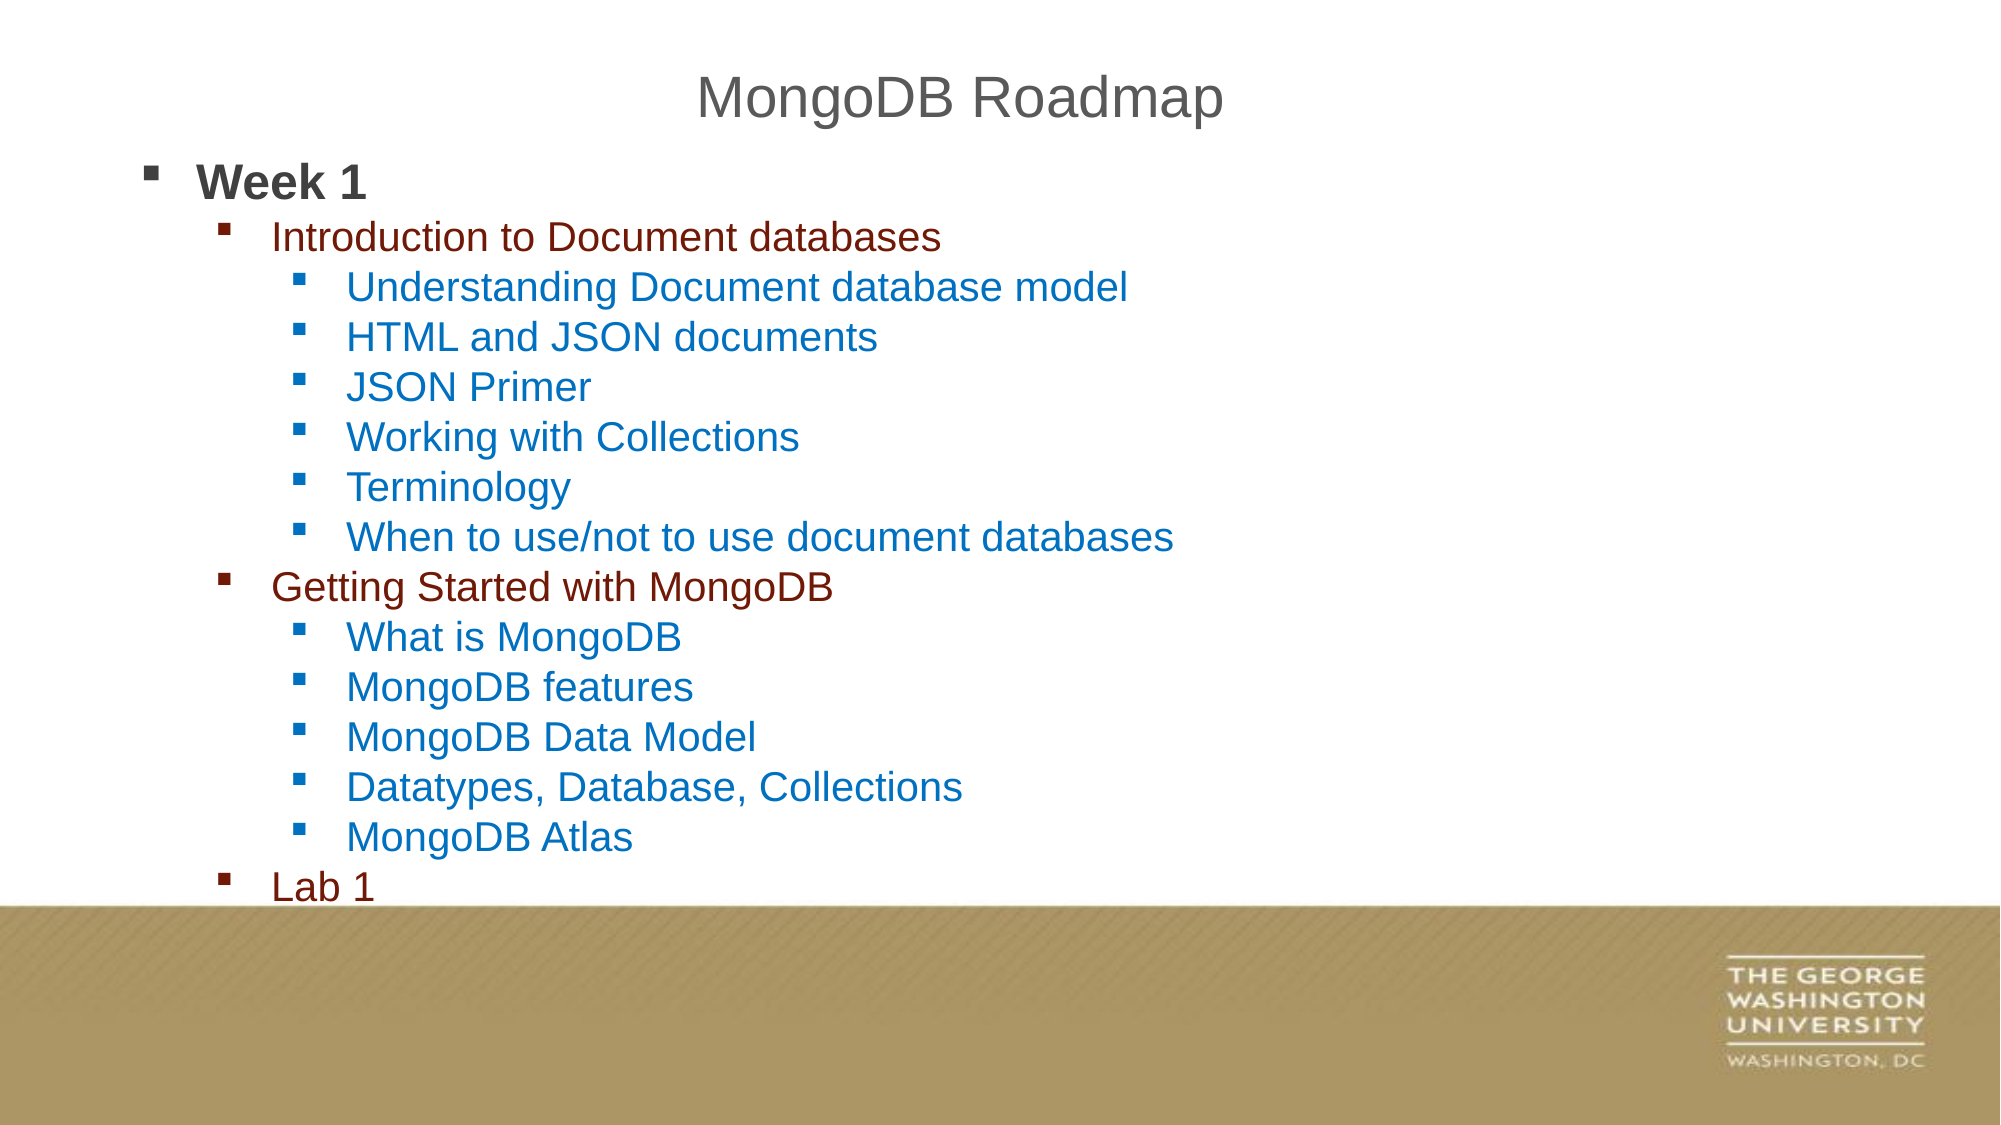

MongoDB Roadmap
Week 1
Introduction to Document databases
Understanding Document database model
HTML and JSON documents
JSON Primer
Working with Collections
Terminology
When to use/not to use document databases
Getting Started with MongoDB
What is MongoDB
MongoDB features
MongoDB Data Model
Datatypes, Database, Collections
MongoDB Atlas
Lab 1